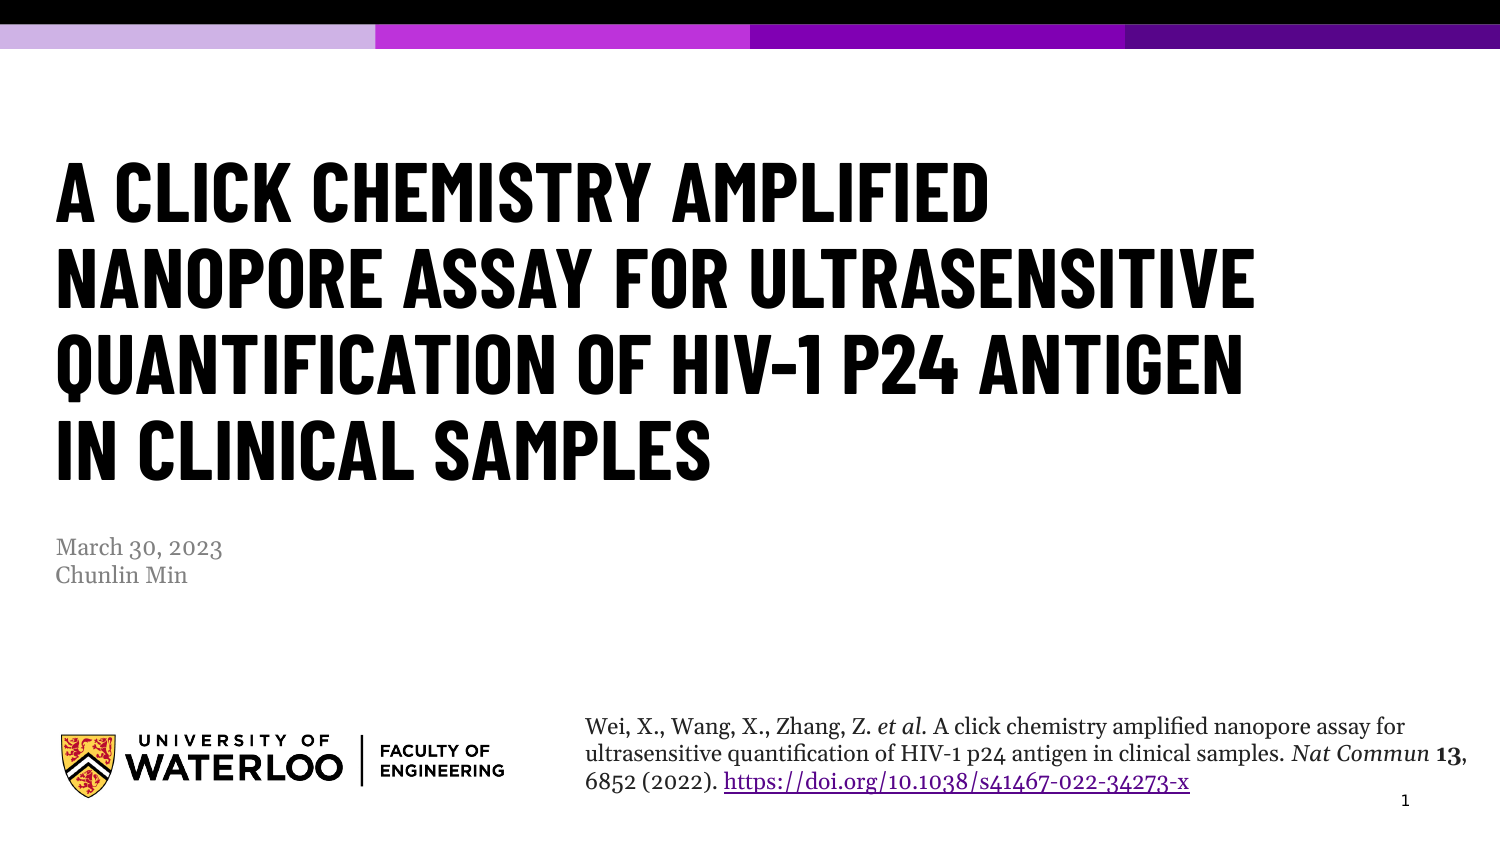

# A click chemistry amplified nanopore assay for ultrasensitive quantification of HIV-1 p24 antigen in clinical samples
March 30, 2023
Chunlin Min

Wei, X., Wang, X., Zhang, Z. et al. A click chemistry amplified nanopore assay for ultrasensitive quantification of HIV-1 p24 antigen in clinical samples. Nat Commun 13, 6852 (2022). https://doi.org/10.1038/s41467-022-34273-x
1